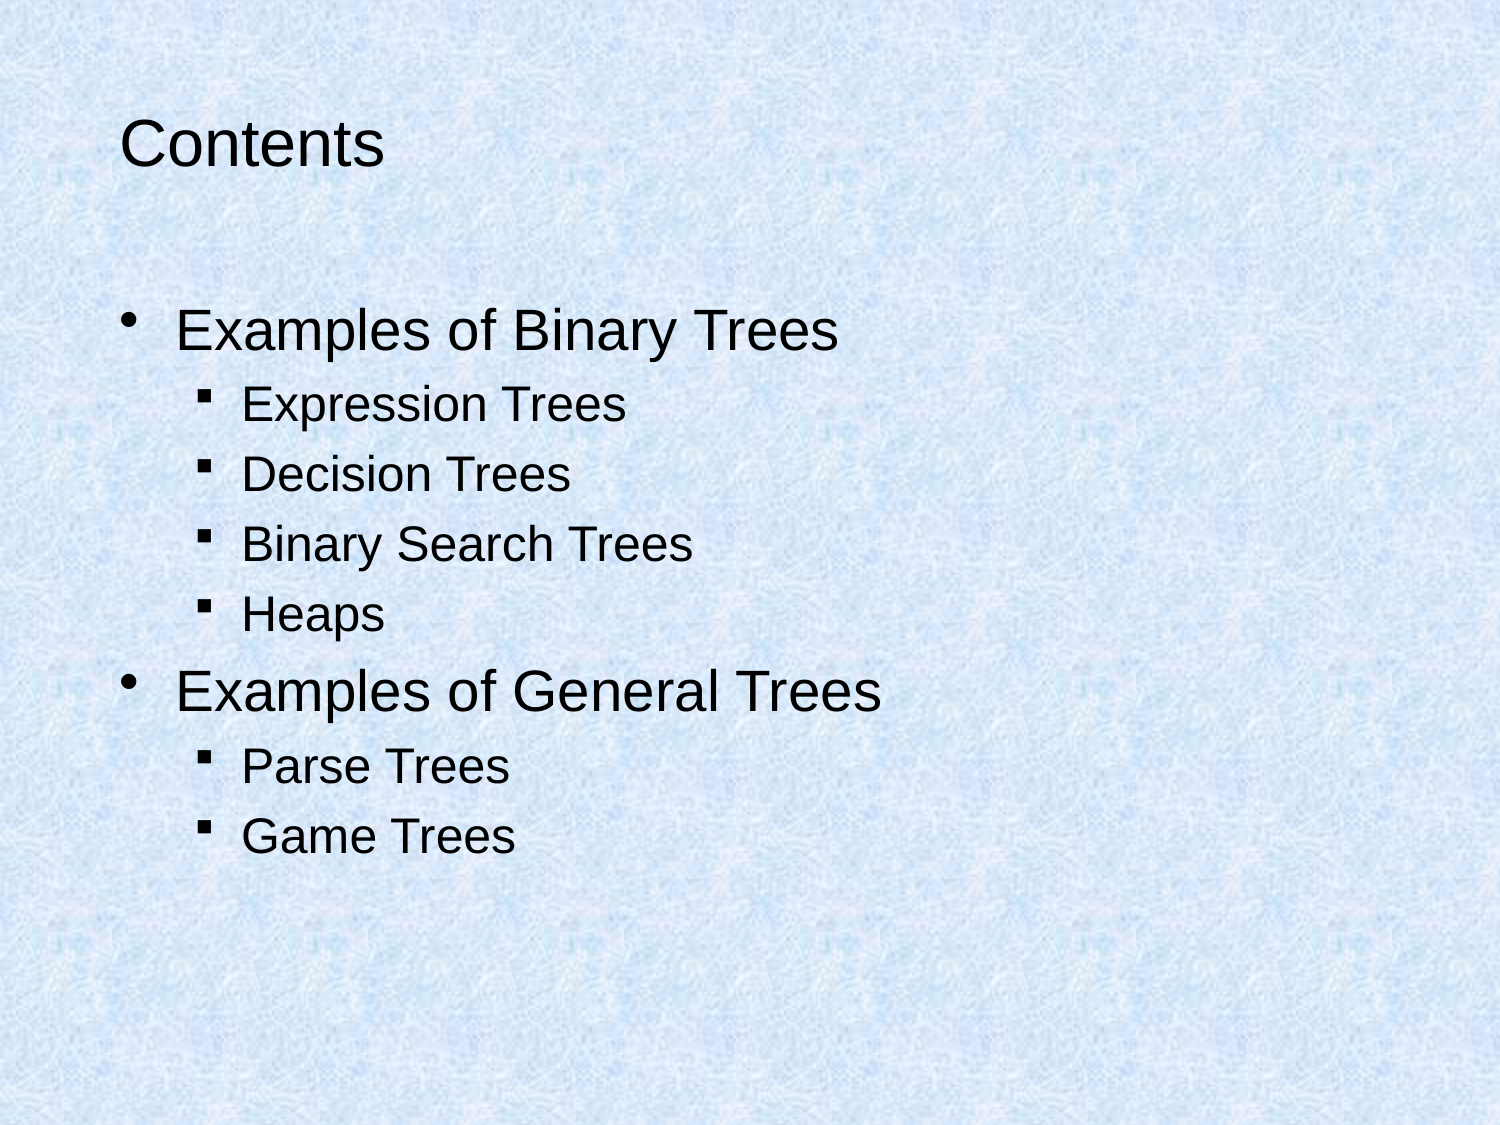

# Contents
Examples of Binary Trees
Expression Trees
Decision Trees
Binary Search Trees
Heaps
Examples of General Trees
Parse Trees
Game Trees